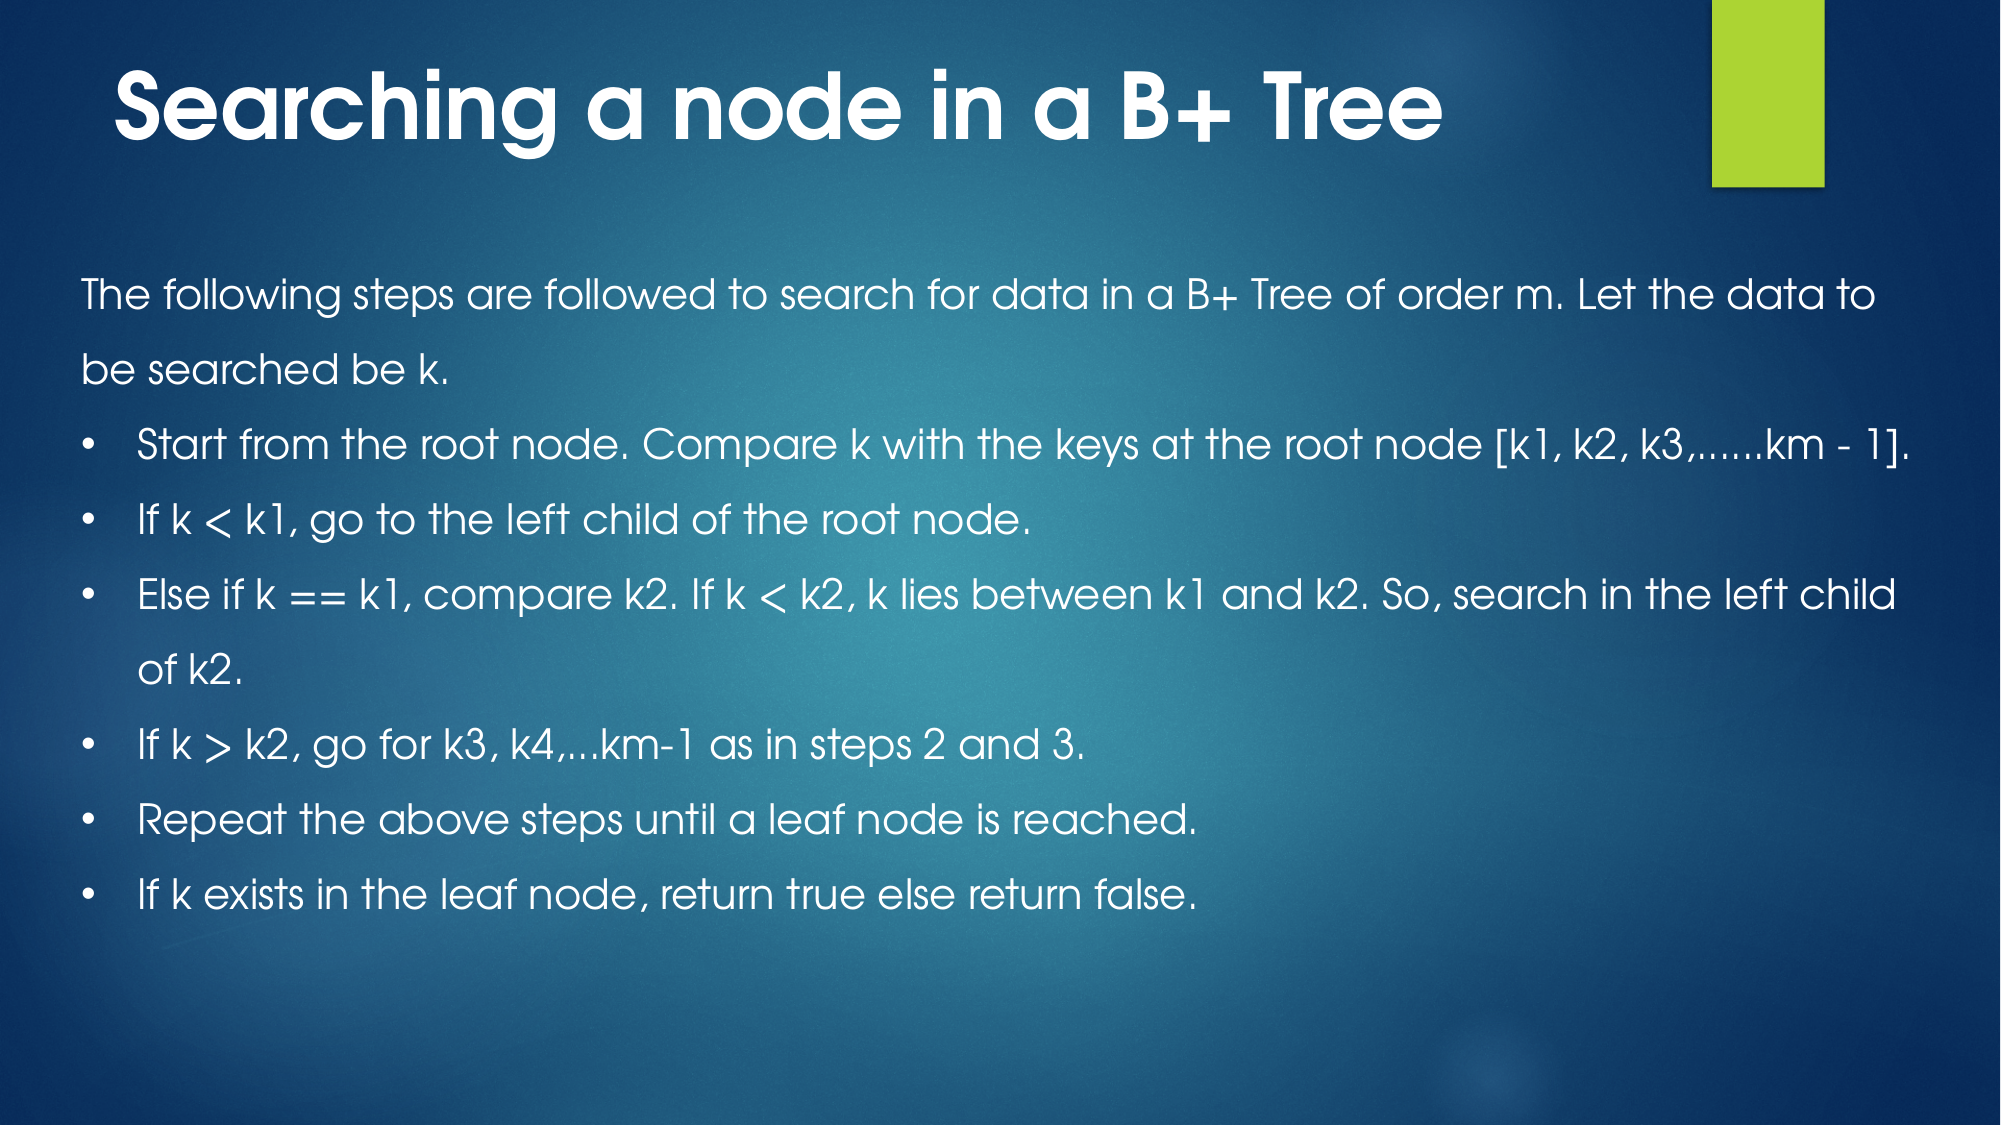

Searching a node in a B+ Tree
The following steps are followed to search for data in a B+ Tree of order m. Let the data to be searched be k.
Start from the root node. Compare k with the keys at the root node [k1, k2, k3,......km - 1].
If k < k1, go to the left child of the root node.
Else if k == k1, compare k2. If k < k2, k lies between k1 and k2. So, search in the left child of k2.
If k > k2, go for k3, k4,...km-1 as in steps 2 and 3.
Repeat the above steps until a leaf node is reached.
If k exists in the leaf node, return true else return false.